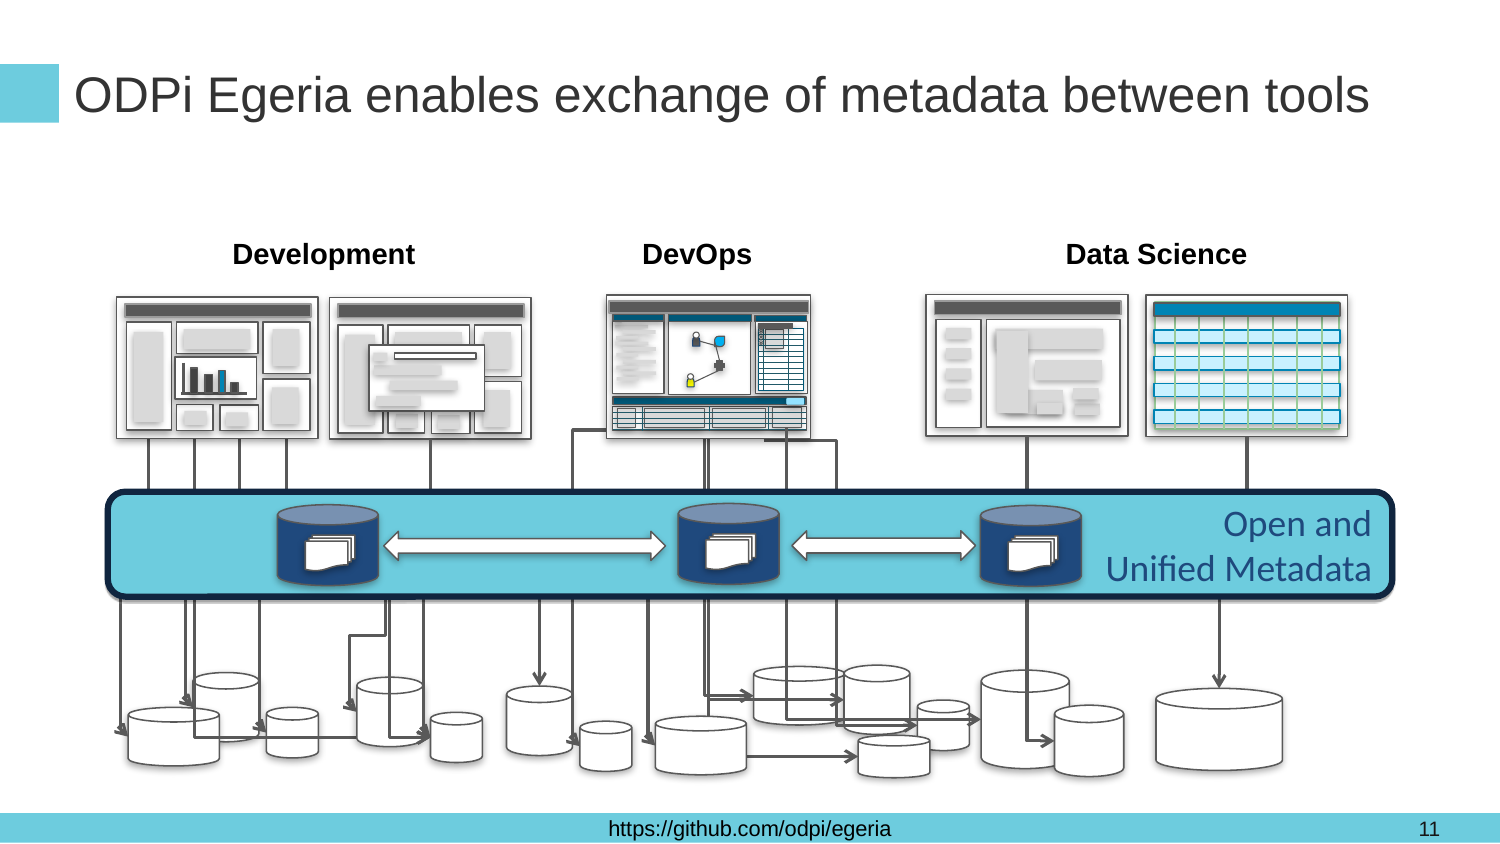

# ODPi Egeria enables exchange of metadata between tools
Development
DevOps
Data Science

Open and
Unified Metadata

11